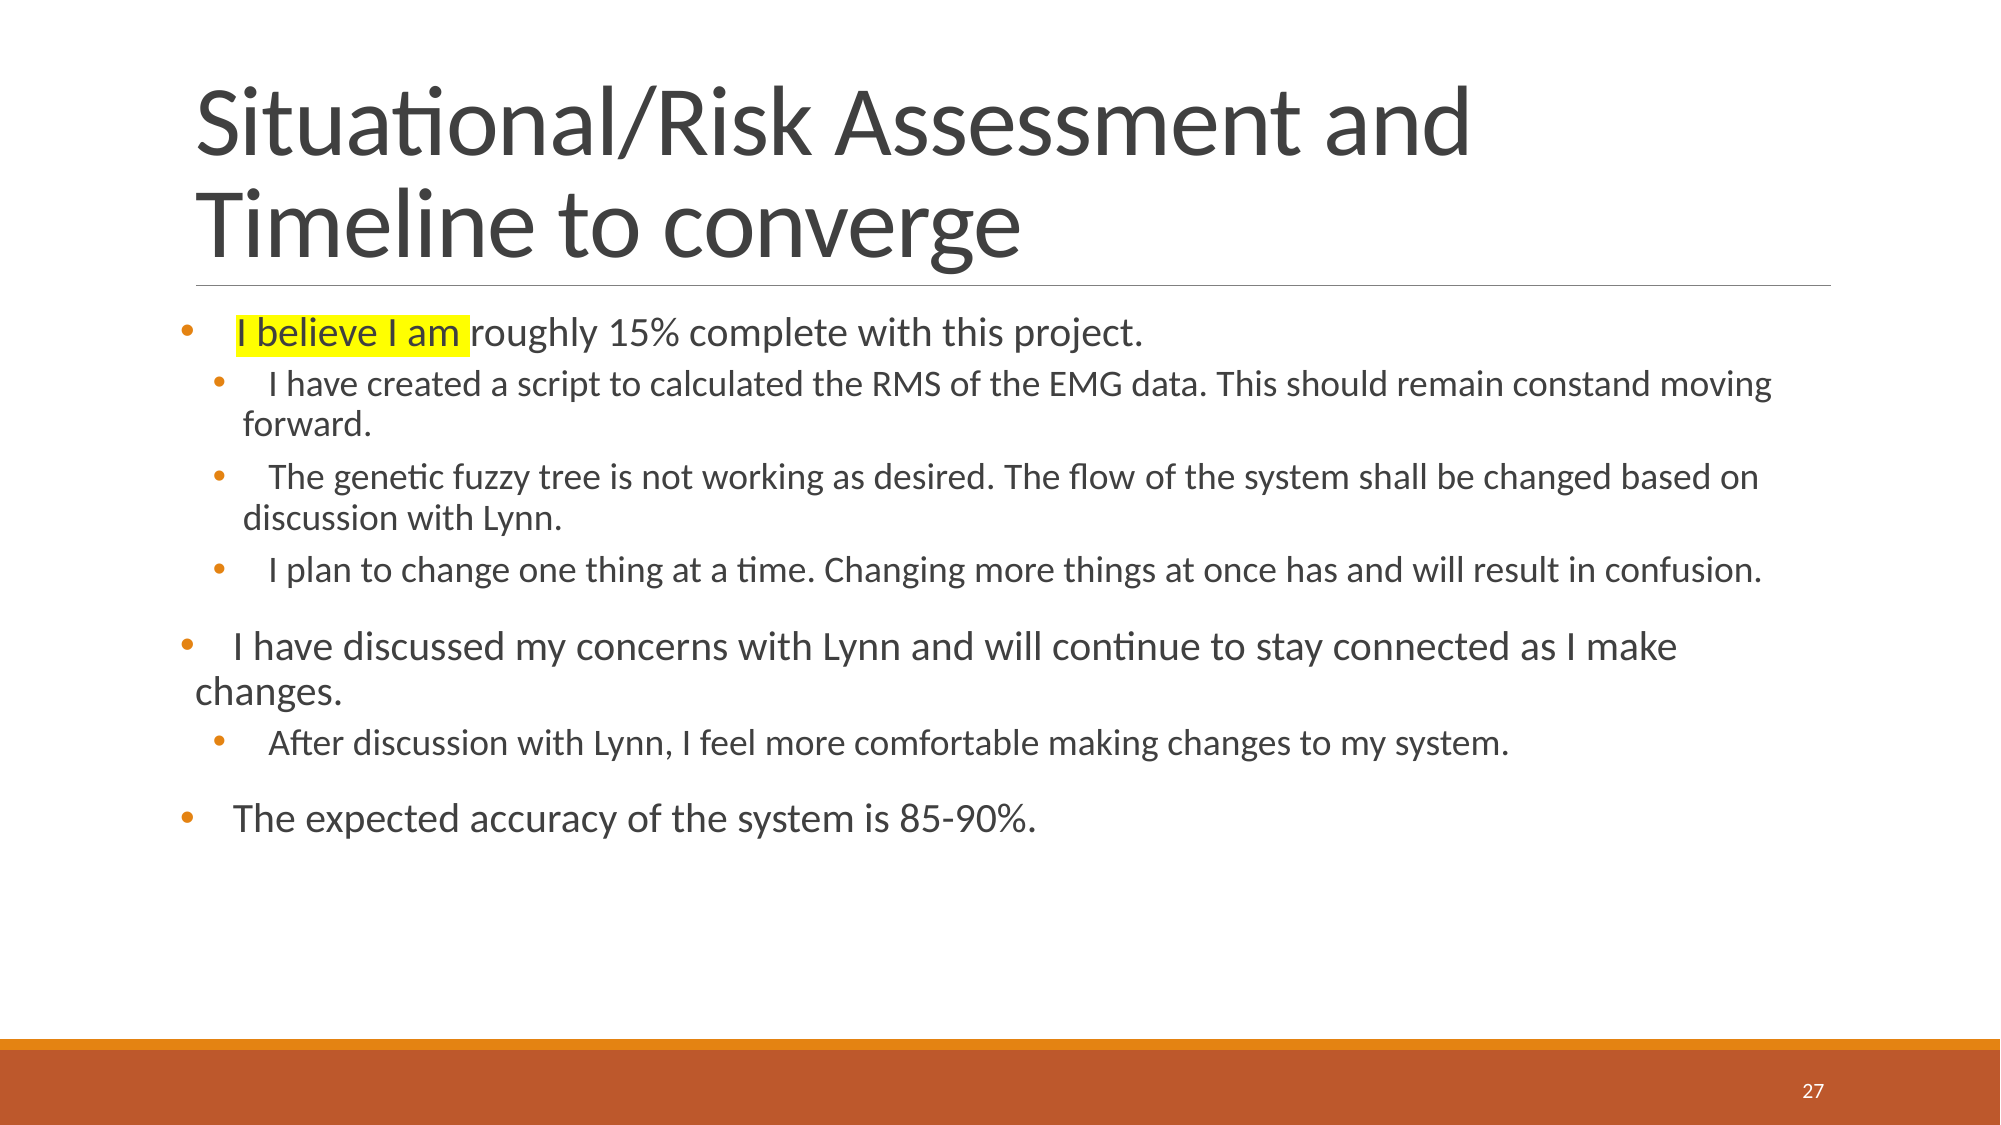

# Situational/Risk Assessment and Timeline to converge
I believe I am roughly 15% complete with this project.
   I have created a script to calculated the RMS of the EMG data. This should remain constand moving forward.
   The genetic fuzzy tree is not working as desired. The flow of the system shall be changed based on discussion with Lynn.
   I plan to change one thing at a time. Changing more things at once has and will result in confusion.
    I have discussed my concerns with Lynn and will continue to stay connected as I make changes.
   After discussion with Lynn, I feel more comfortable making changes to my system.
    The expected accuracy of the system is 85-90%.

27